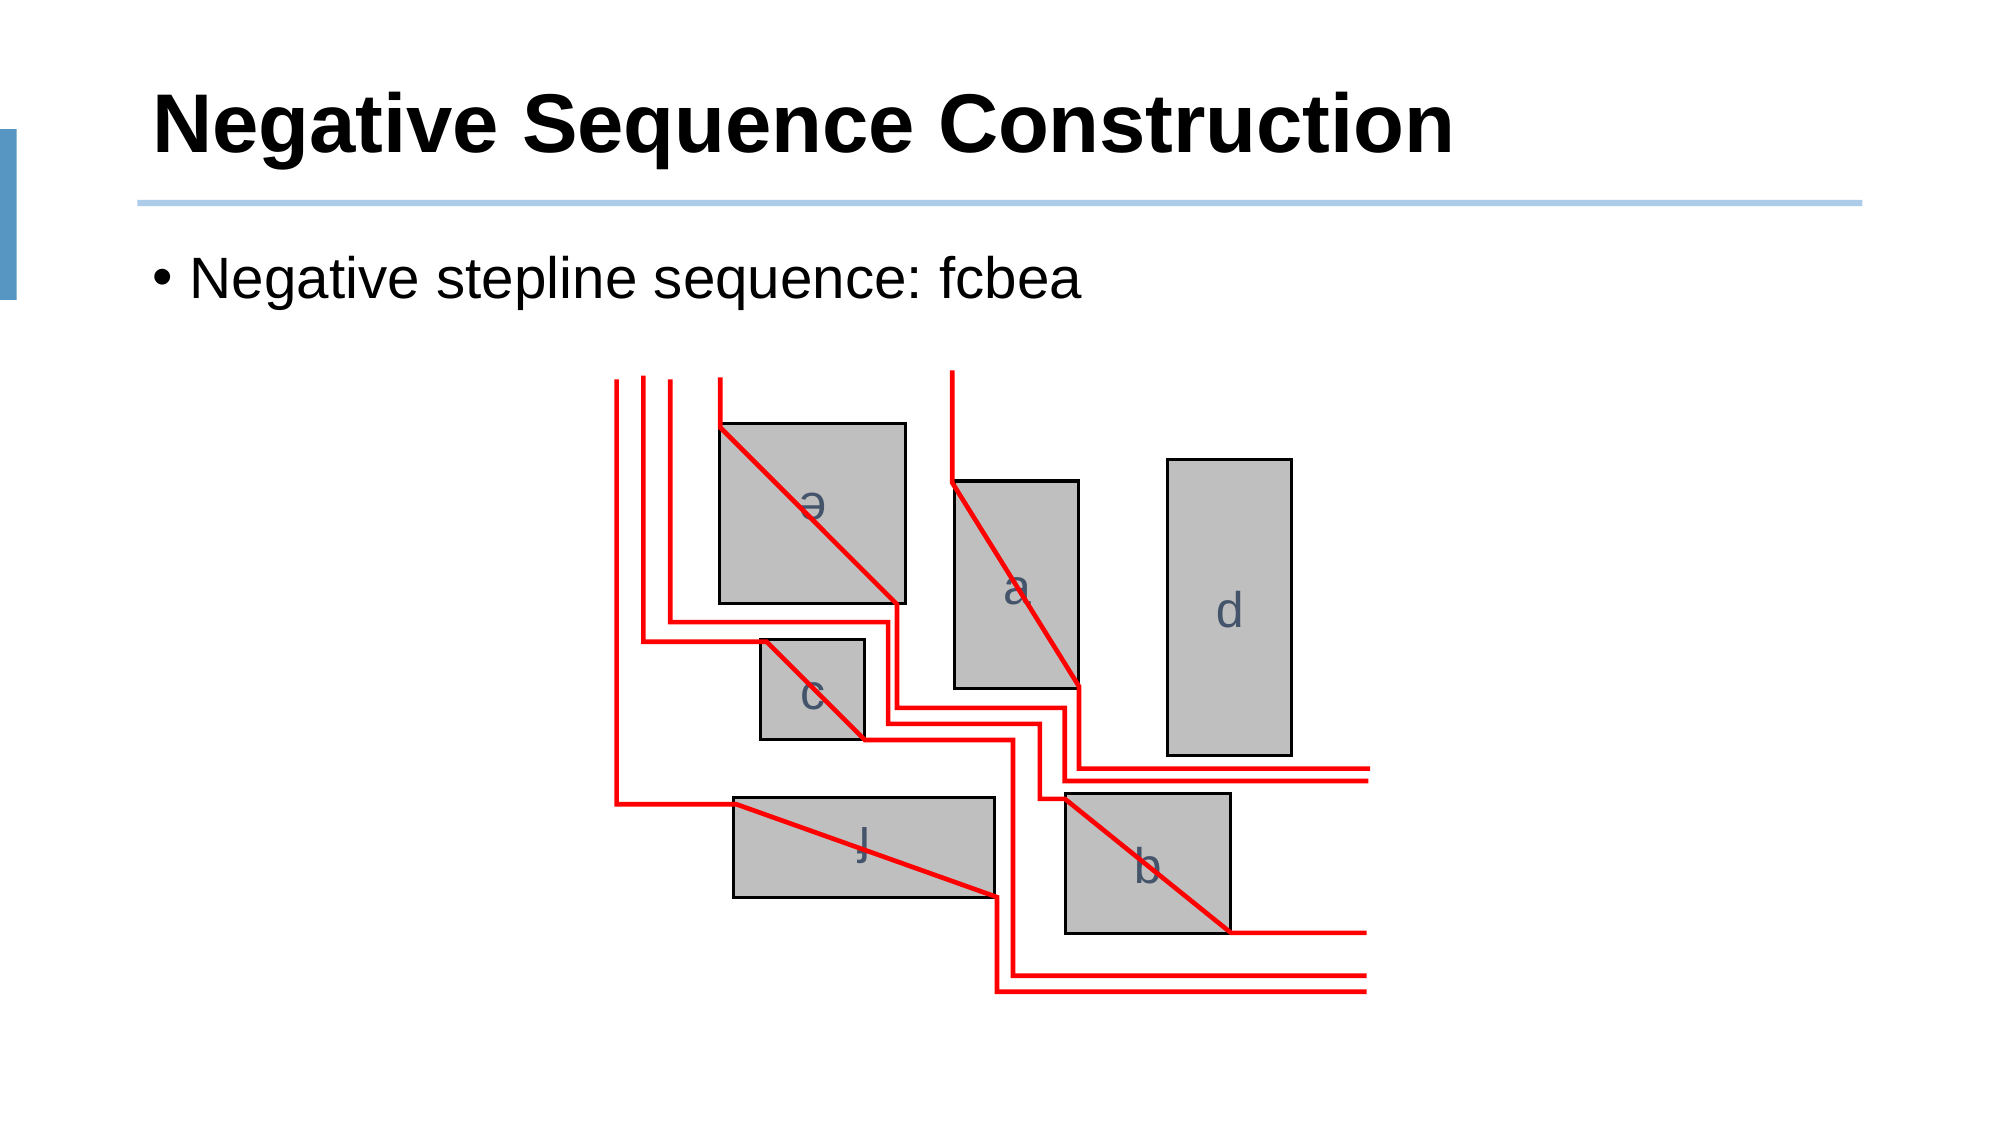

# Negative Sequence Construction
Negative stepline sequence: fcbea

e
d
a
c
f
b